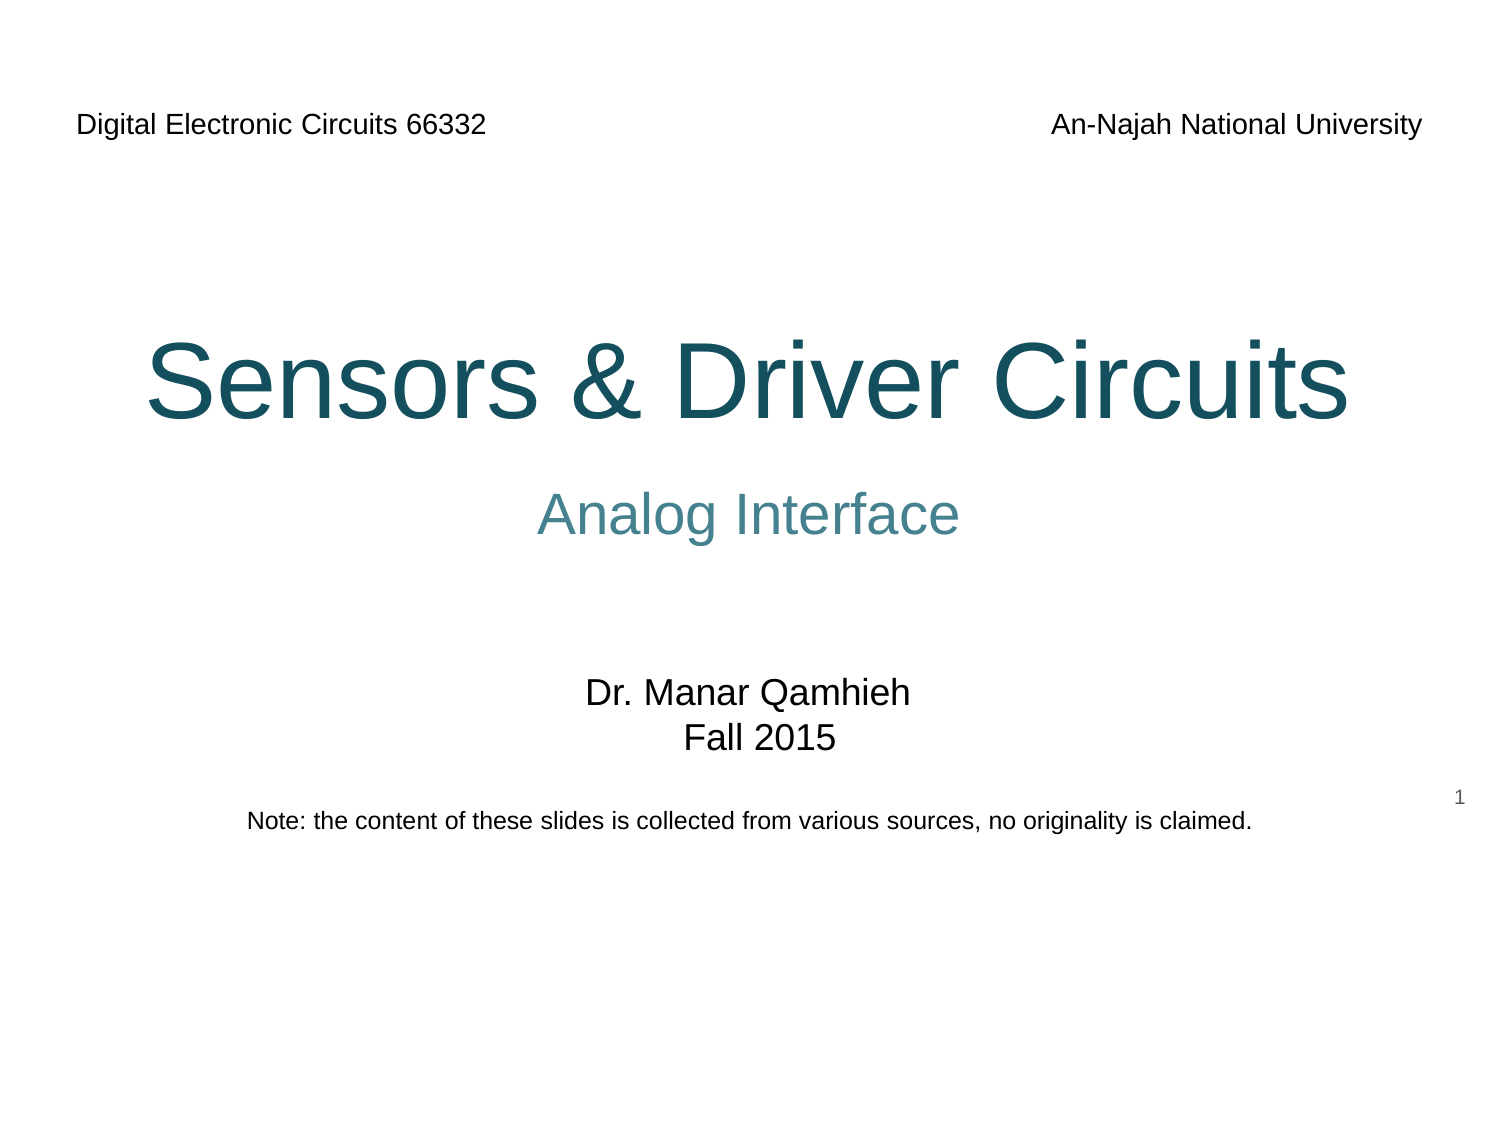

Digital Electronic Circuits 66332
An-Najah National University
# Sensors & Driver Circuits
Analog Interface
Dr. Manar Qamhieh  Fall 2015
1
Note: the content of these slides is collected from various sources, no originality is claimed.